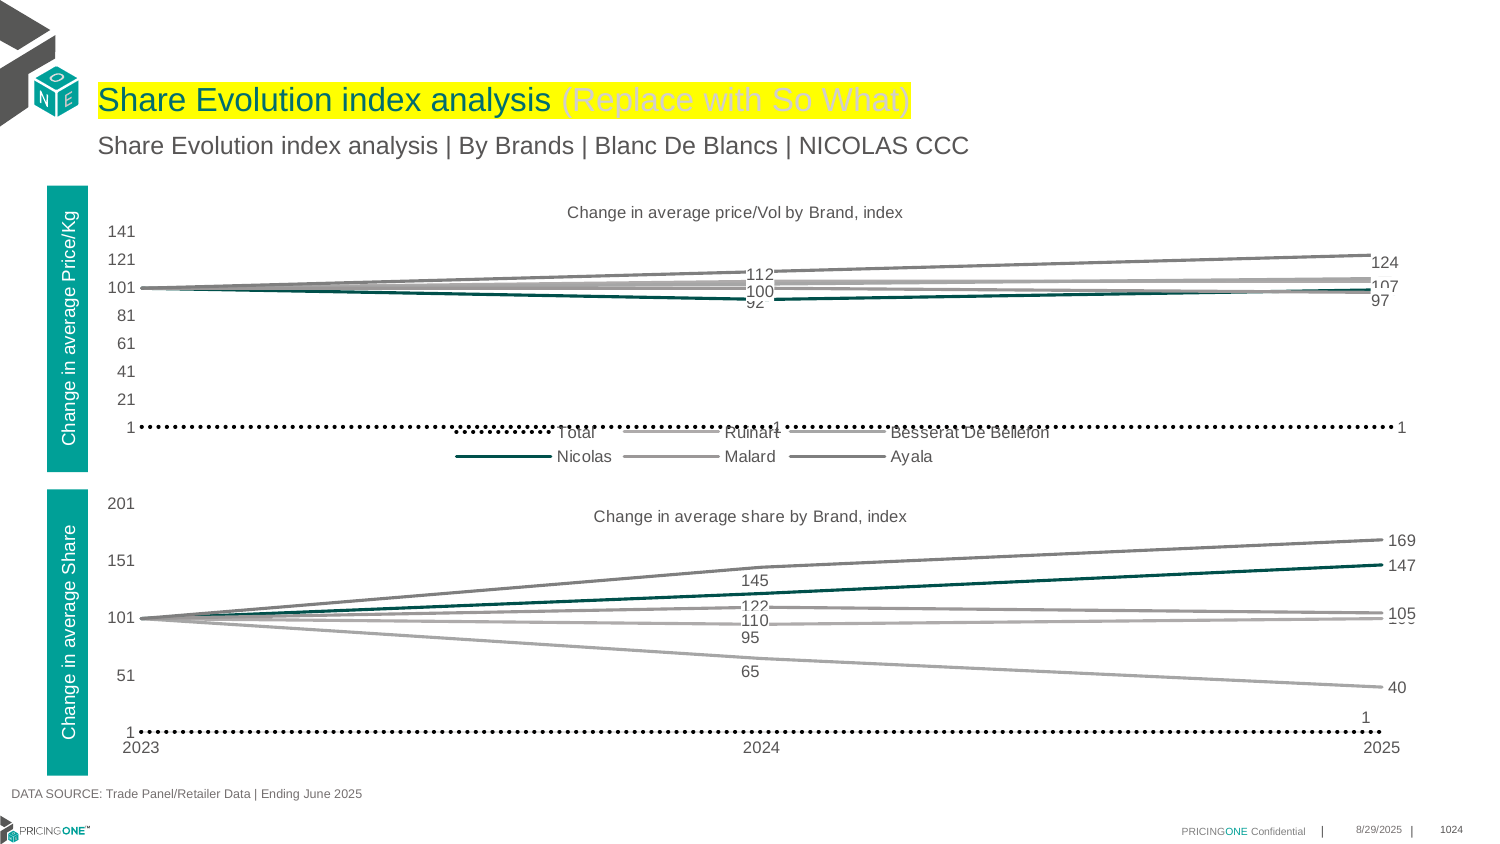

# Share Evolution index analysis (Replace with So What)
Share Evolution index analysis | By Brands | Blanc De Blancs | NICOLAS CCC

### Chart: Change in average price/Vol by Brand, index

| Category | Total | Ruinart | Besserat De Bellefon | Nicolas | Malard | Ayala |
|---|---|---|---|---|---|---|
| 2023 | 1.0 | 100.0 | 100.0 | 100.0 | 100.0 | 100.0 |
| 2024 | 1.021269326964021 | 105.0 | 103.0 | 92.0 | 100.0 | 112.0 |
| 2025 | 0.9722788075159193 | 105.0 | 107.0 | 99.0 | 97.0 | 124.0 |
Change in average Price/Kg

### Chart: Change in average share by Brand, index

| Category | Total | Ruinart | Besserat De Bellefon | Nicolas | Malard | Ayala |
|---|---|---|---|---|---|---|
| 2023 | 1.0 | 100.0 | 100.0 | 100.0 | 100.0 | 100.0 |
| 2024 | 1.0 | 95.0 | 65.0 | 122.0 | 110.0 | 145.0 |
| 2025 | 1.0 | 100.0 | 40.0 | 147.0 | 105.0 | 169.0 |
Change in average Share
DATA SOURCE: Trade Panel/Retailer Data | Ending June 2025

8/29/2025
1024